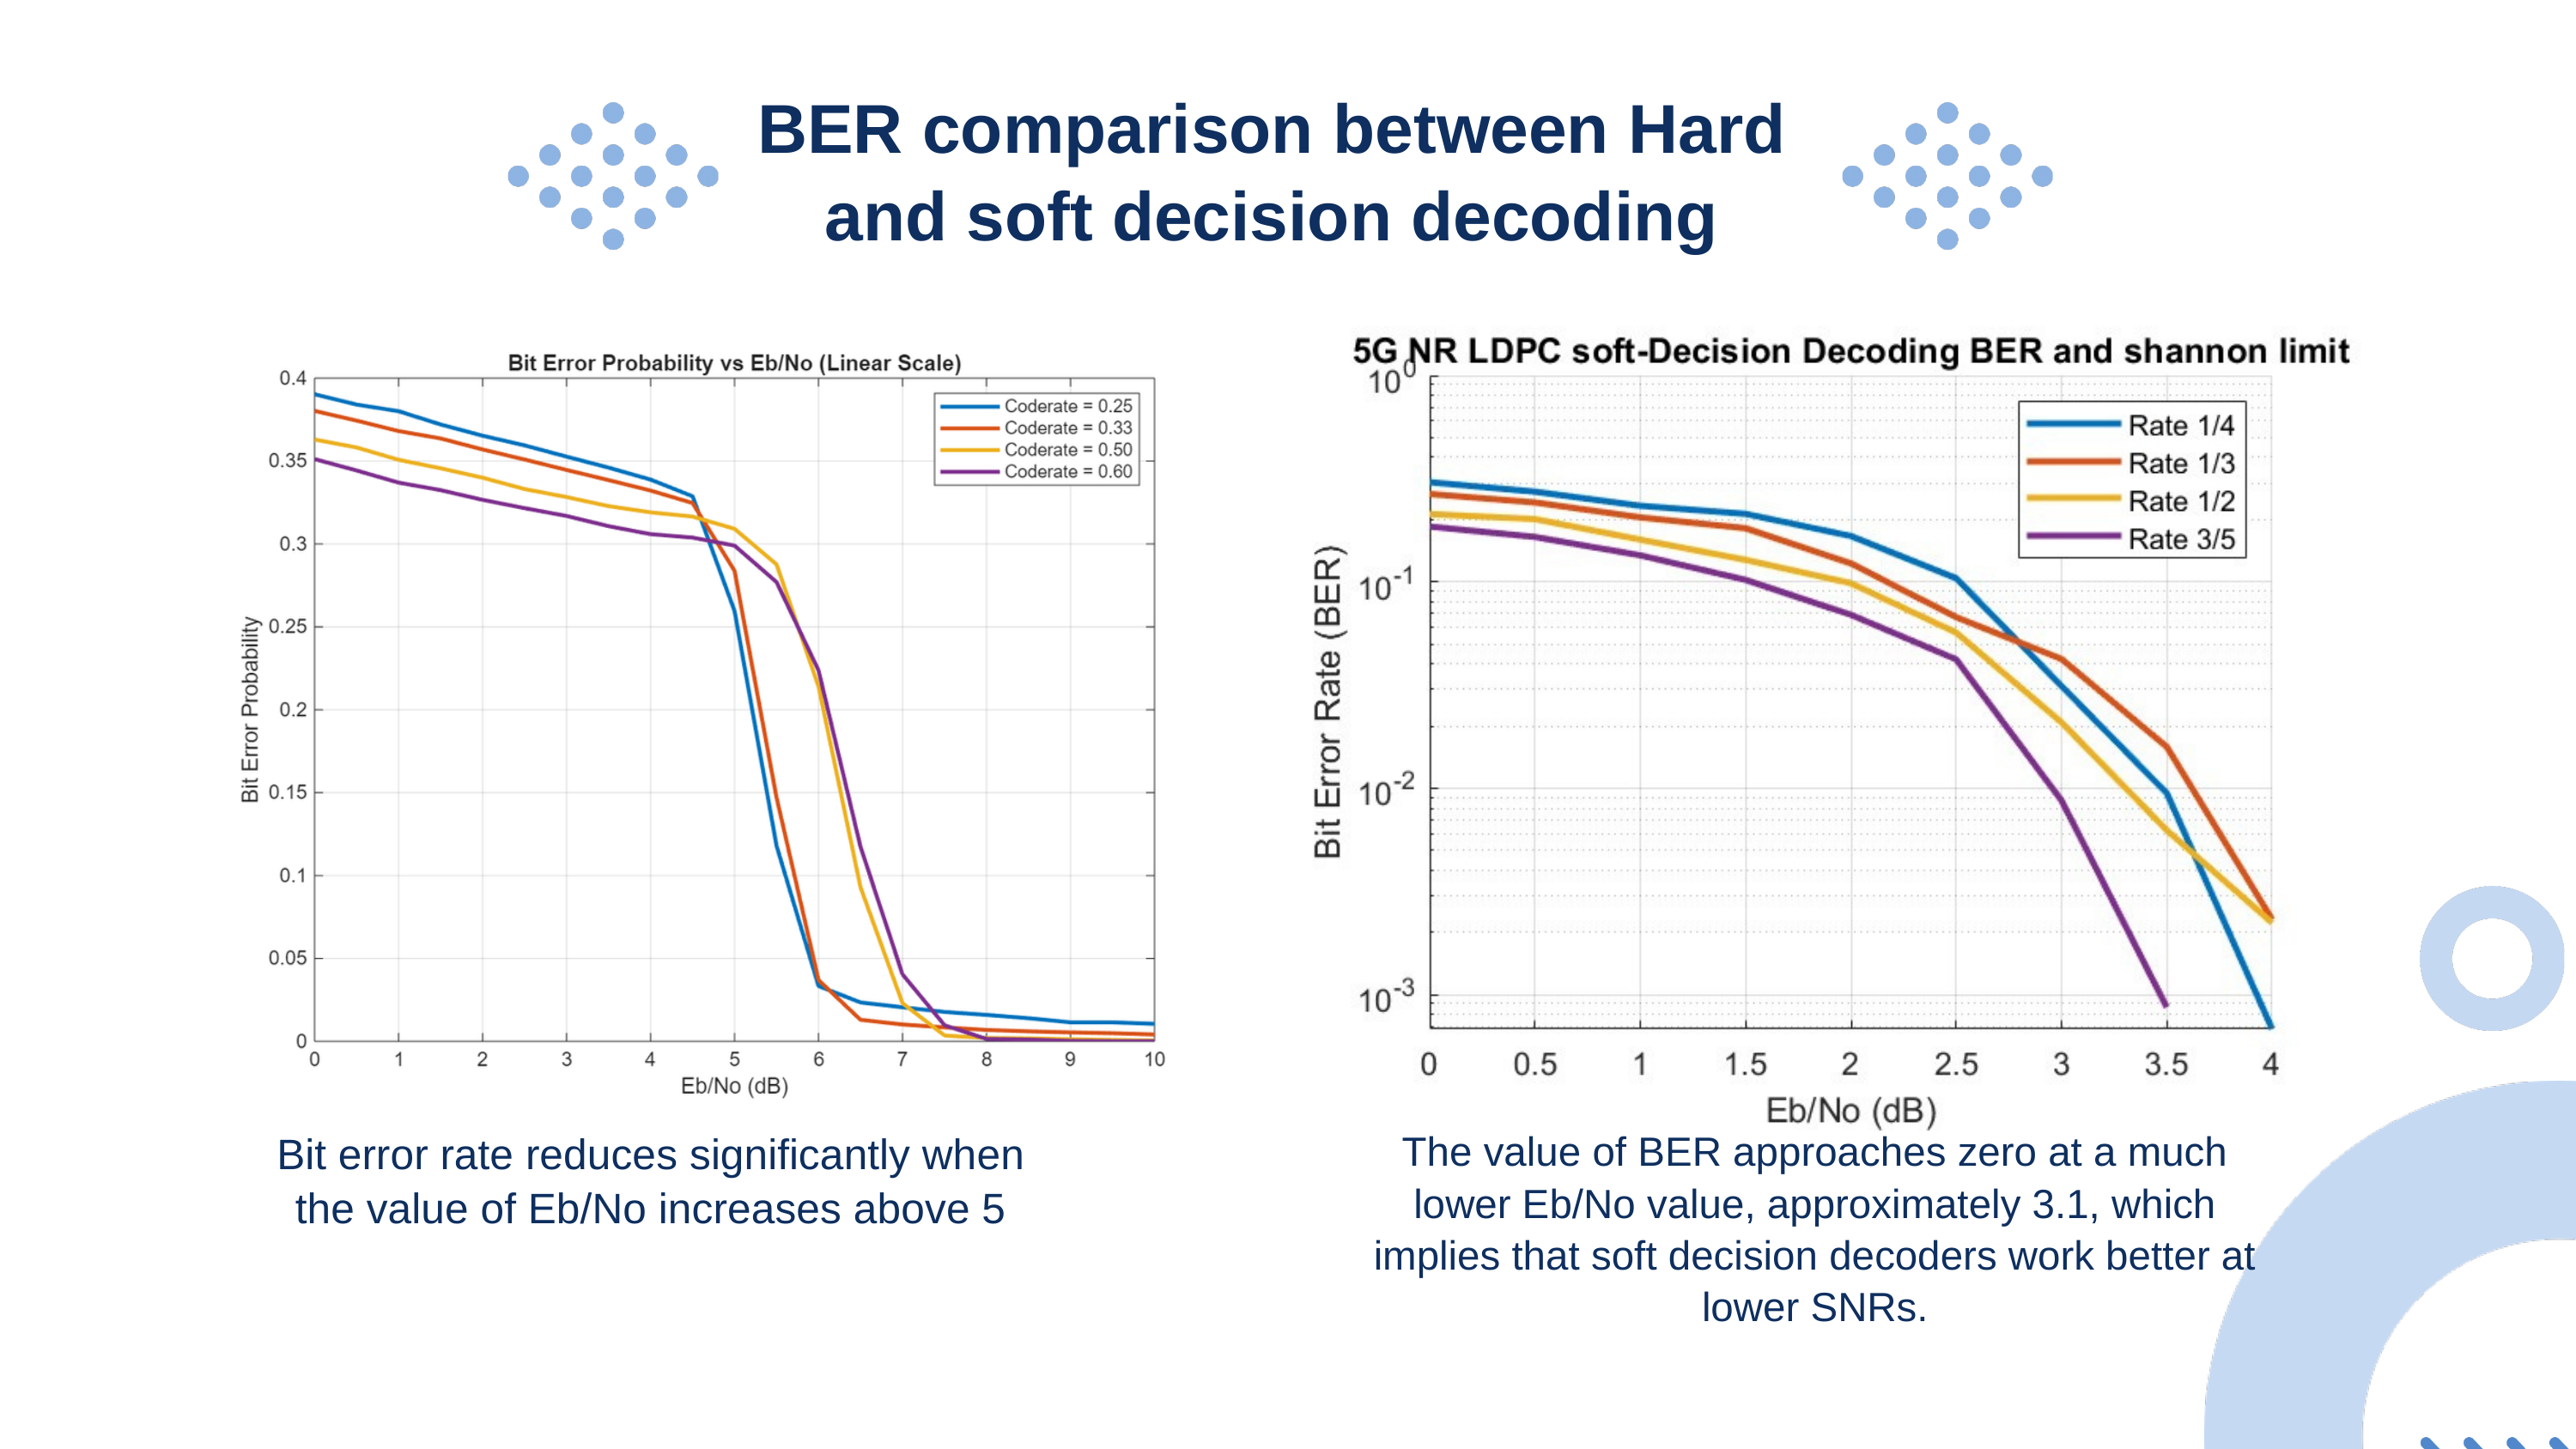

BER comparison between Hard and soft decision decoding

The value of BER approaches zero at a much lower Eb/No value, approximately 3.1, which implies that soft decision decoders work better at lower SNRs.
Bit error rate reduces significantly when the value of Eb/No increases above 5